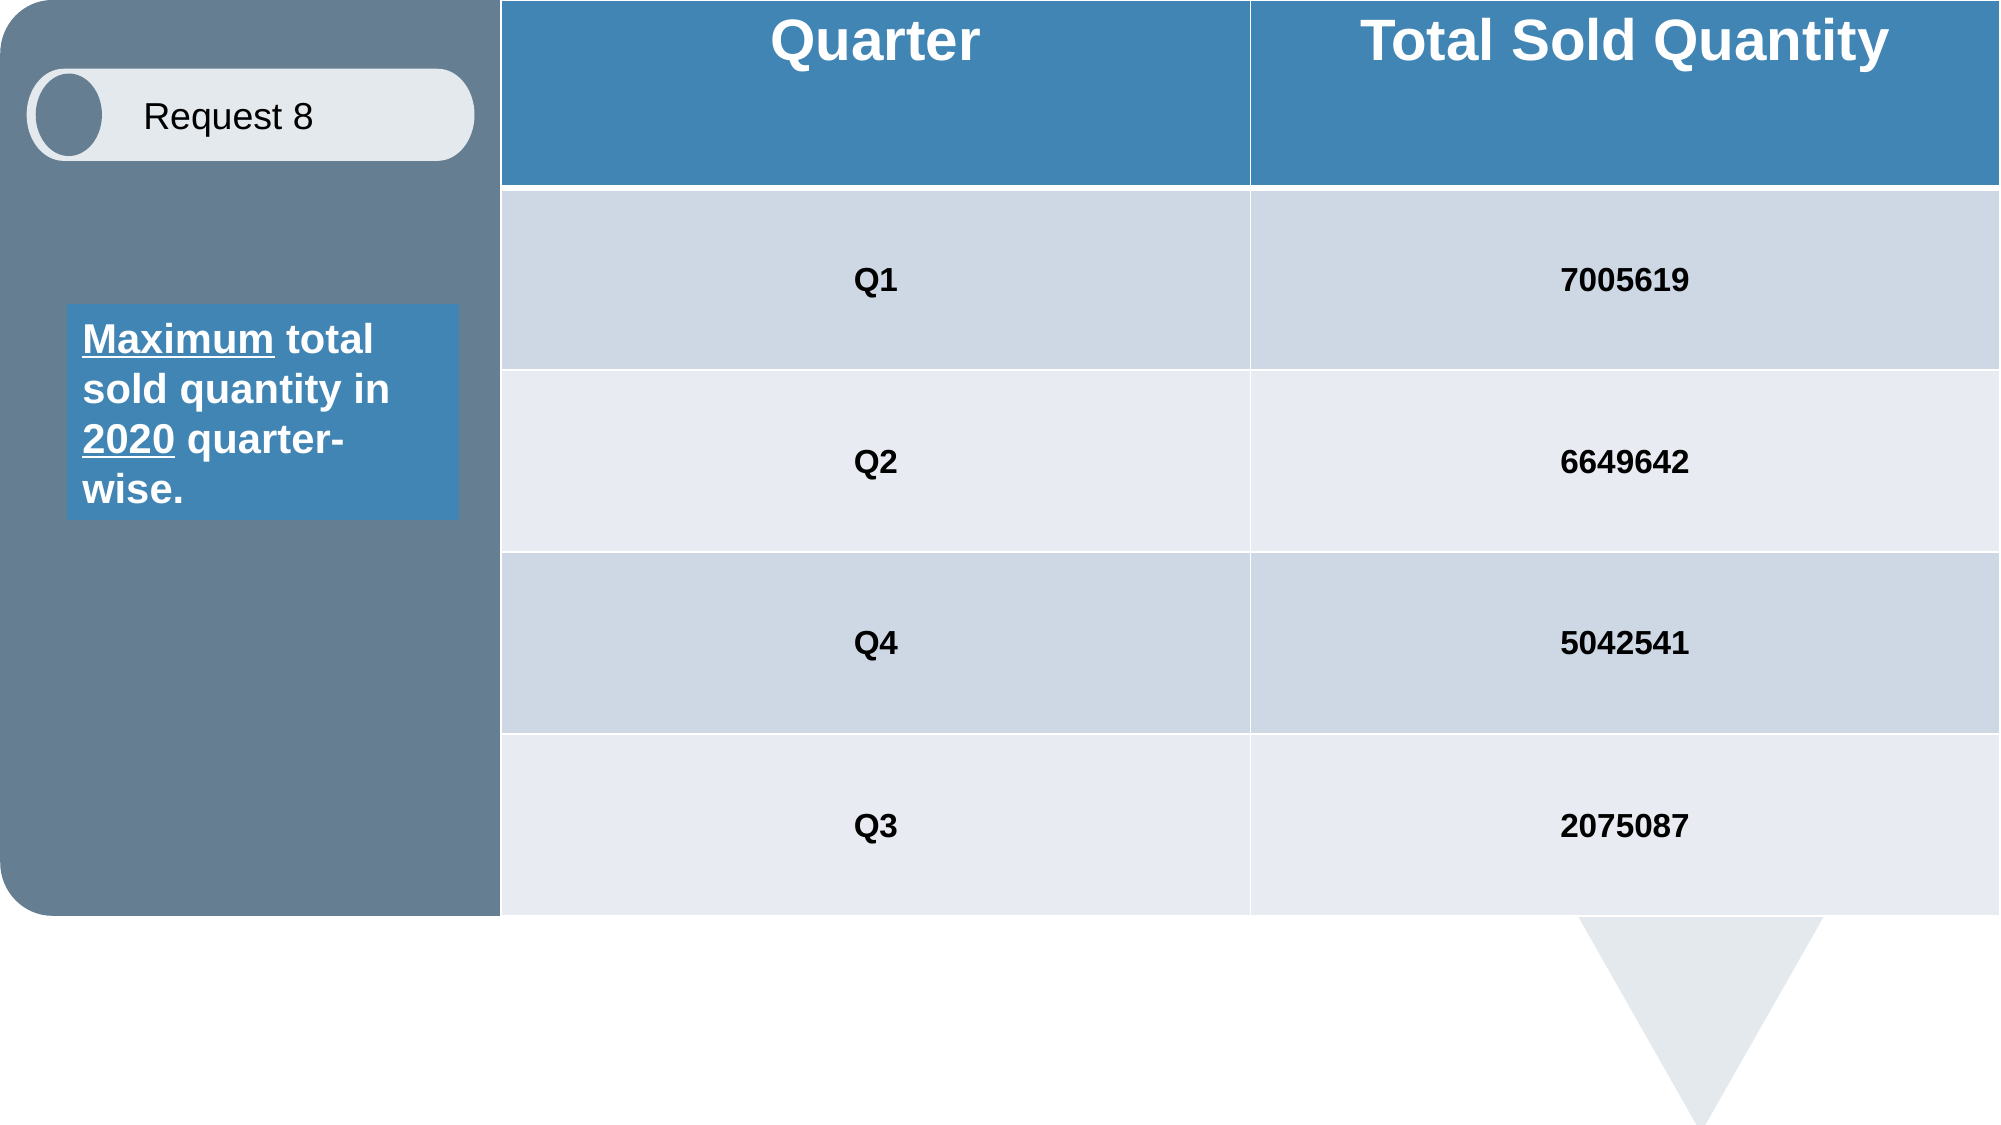

| Quarter | Total Sold Quantity |
| --- | --- |
| Q1 | 7005619 |
| Q2 | 6649642 |
| Q4 | 5042541 |
| Q3 | 2075087 |

Request 8
Maximum total sold quantity in 2020 quarter-wise.